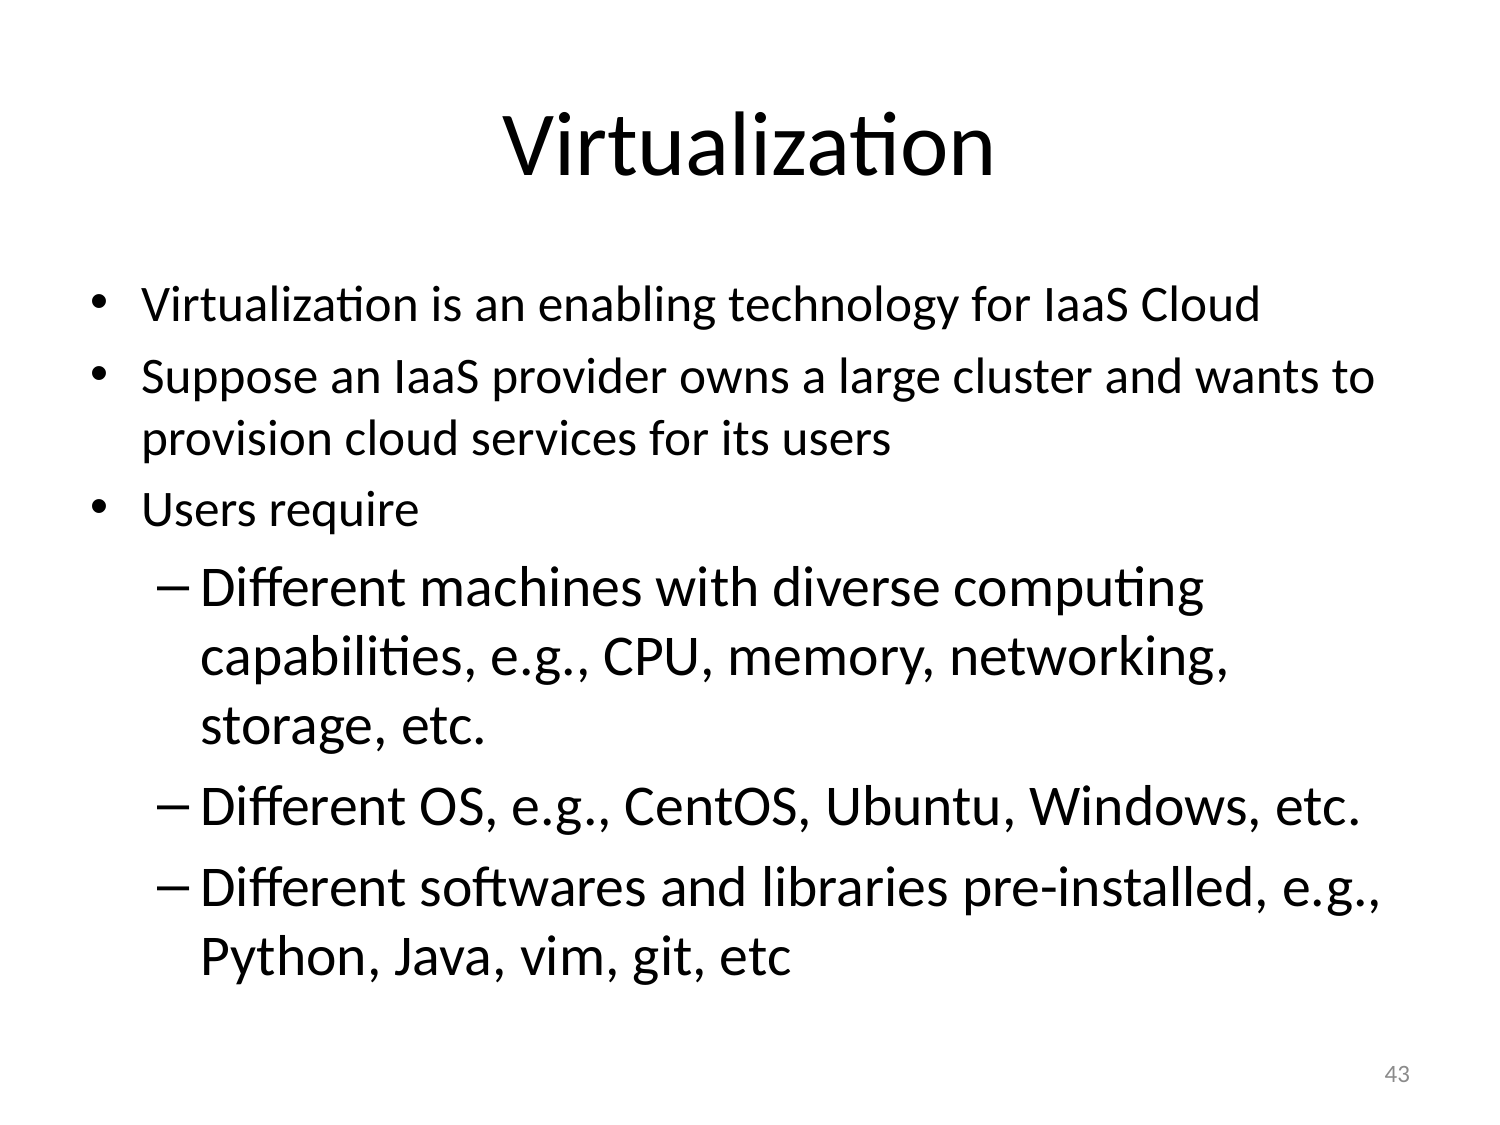

# Virtualization
Virtualization is an enabling technology for IaaS Cloud
Suppose an IaaS provider owns a large cluster and wants to provision cloud services for its users
Users require
Different machines with diverse computing capabilities, e.g., CPU, memory, networking, storage, etc.
Different OS, e.g., CentOS, Ubuntu, Windows, etc.
Different softwares and libraries pre-installed, e.g., Python, Java, vim, git, etc
43